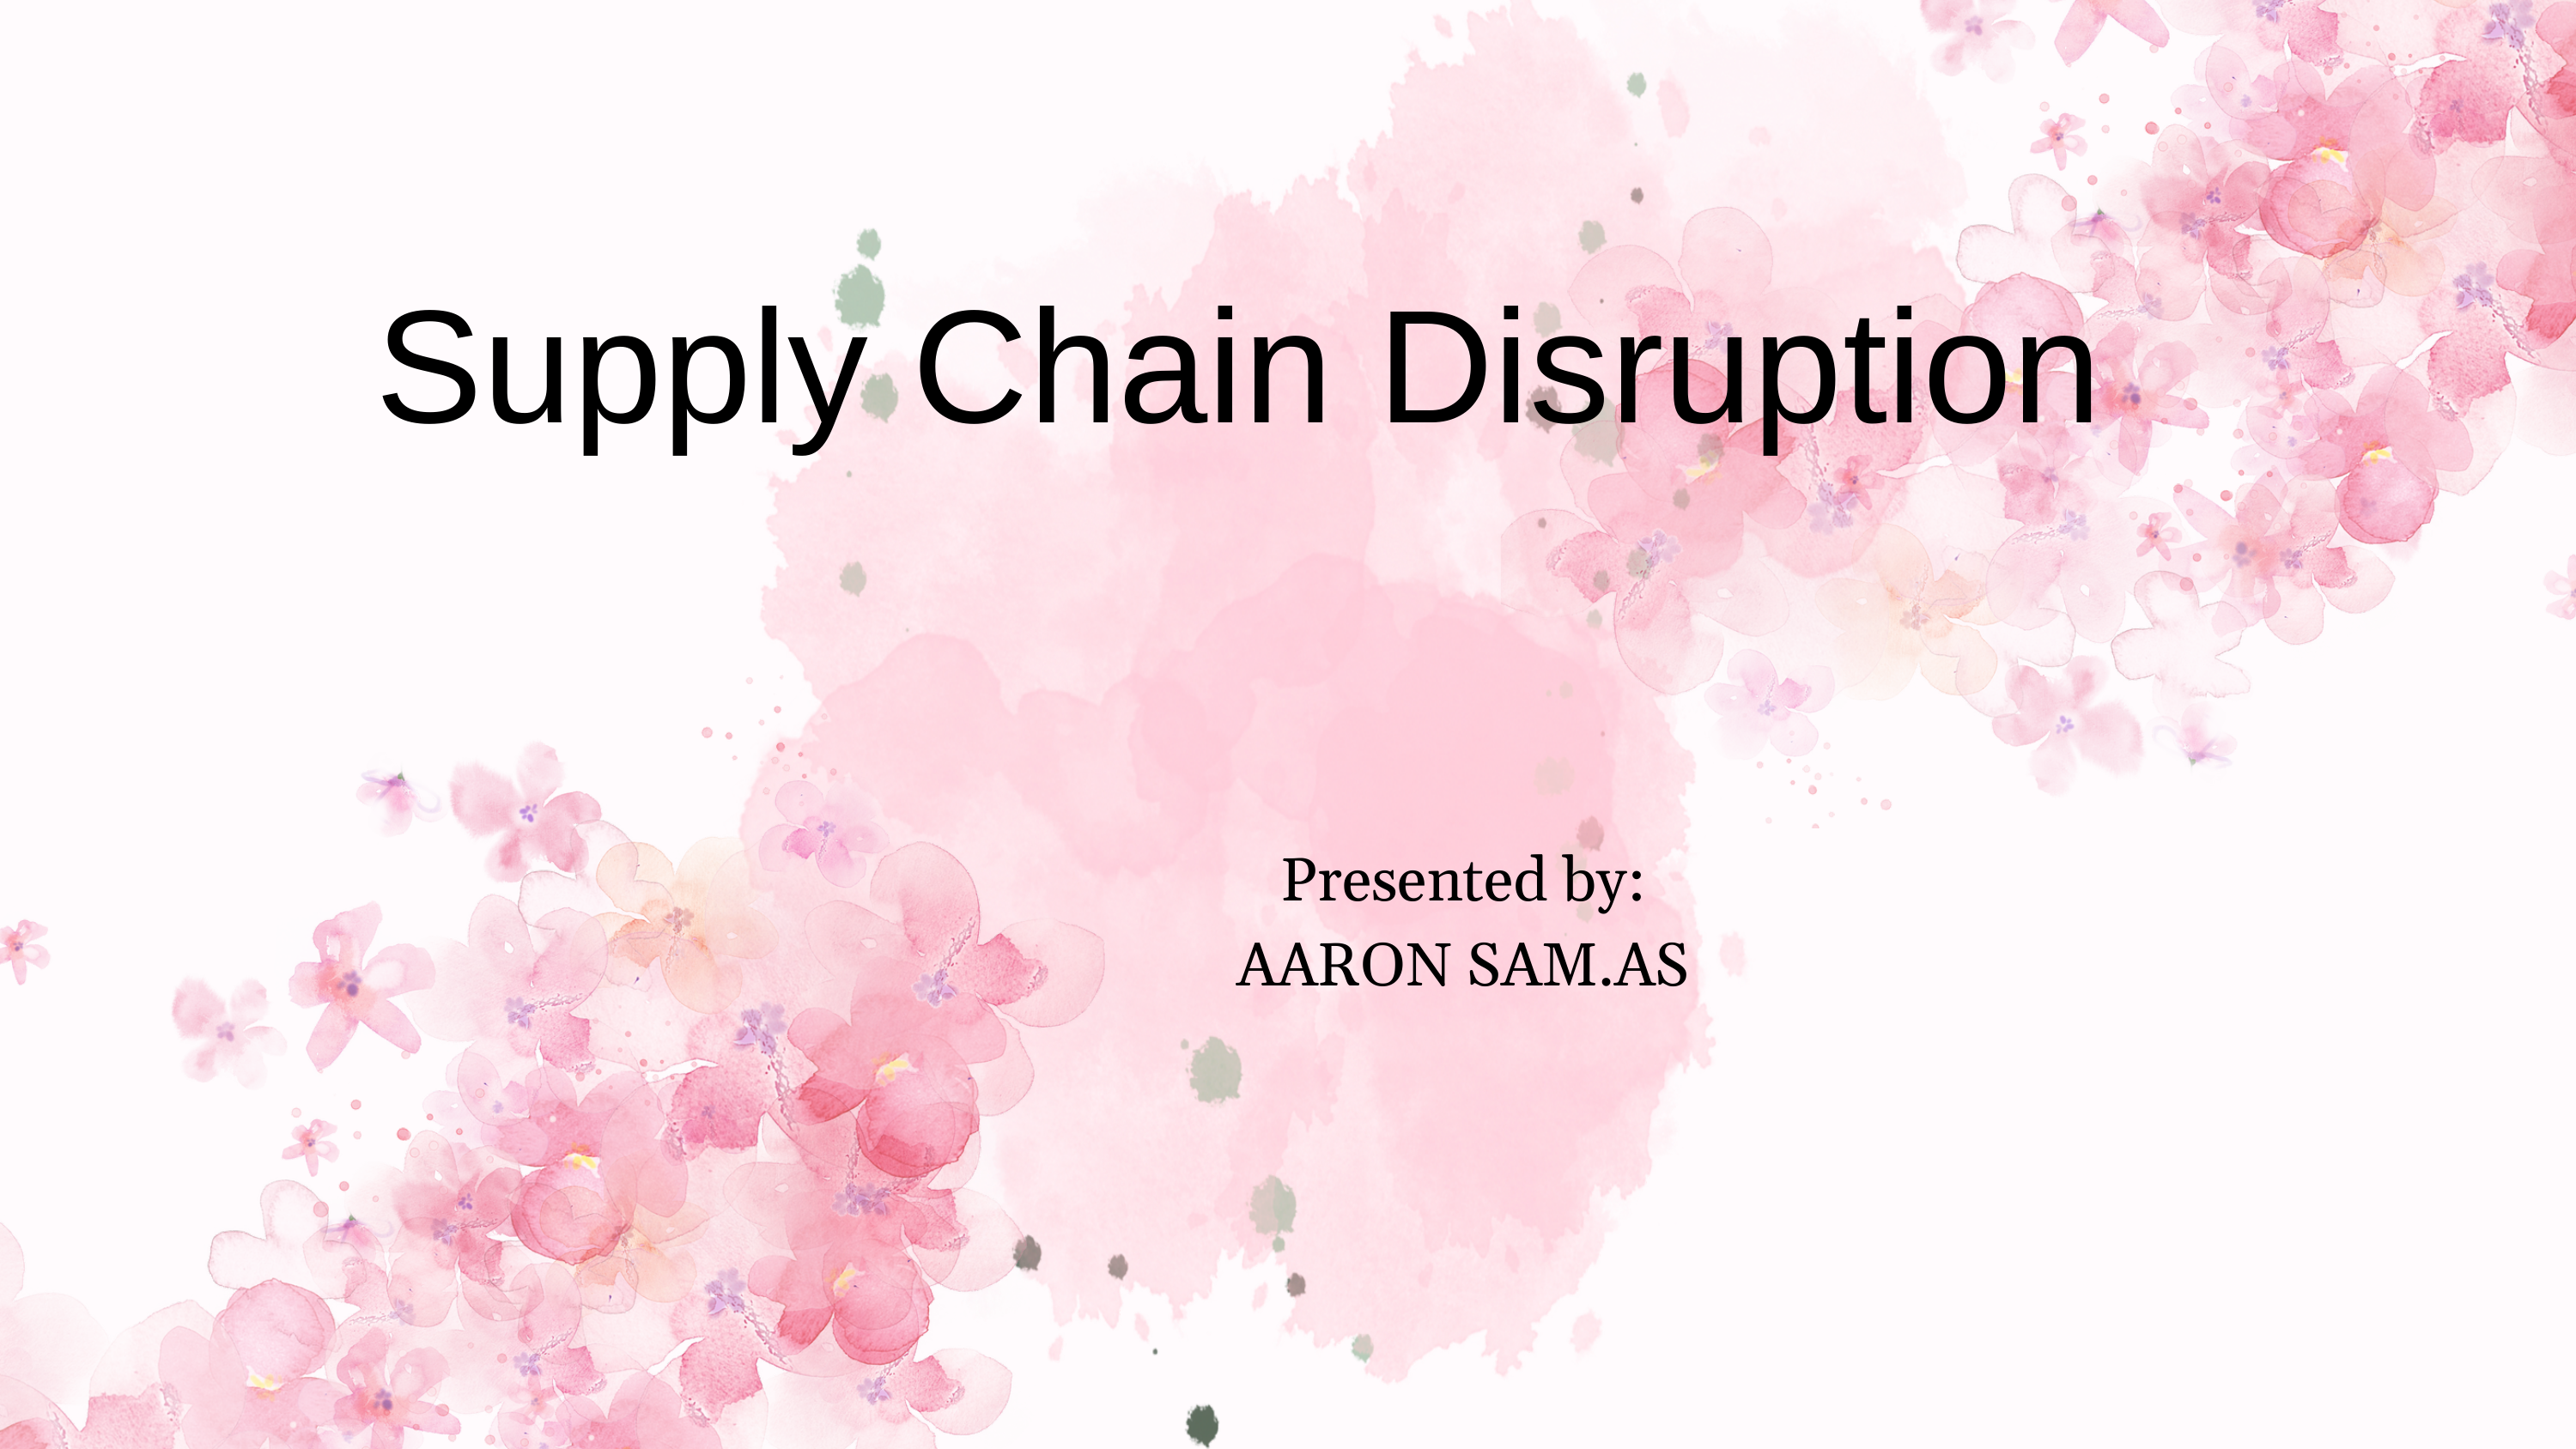

Supply Chain Disruption

Presented by:
AARON SAM.AS